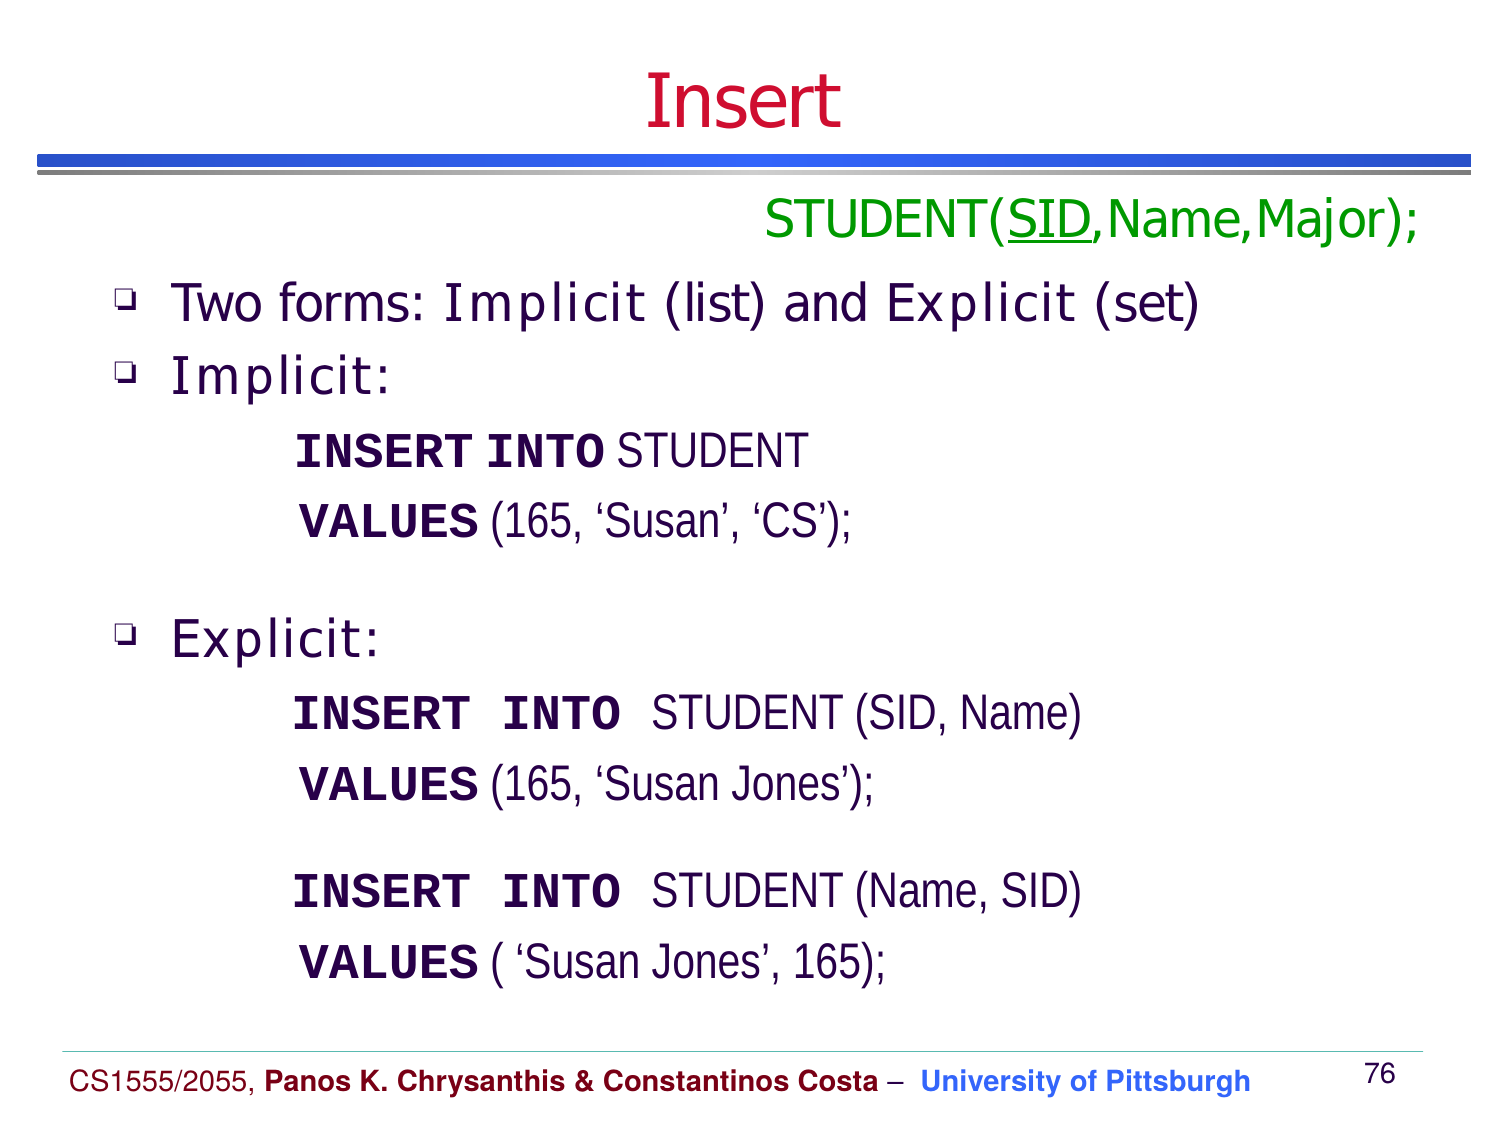

# Insert
STUDENT(SID,Name,Major);
Two forms: Implicit (list) and Explicit (set)
Implicit:
           INSERT INTO STUDENT
                VALUES (165, ‘Susan’, ‘CS’);

Explicit:
               INSERT INTO STUDENT (SID, Name)
                VALUES (165, ‘Susan Jones’);

               INSERT INTO STUDENT (Name, SID)
                VALUES ( ‘Susan Jones’, 165);